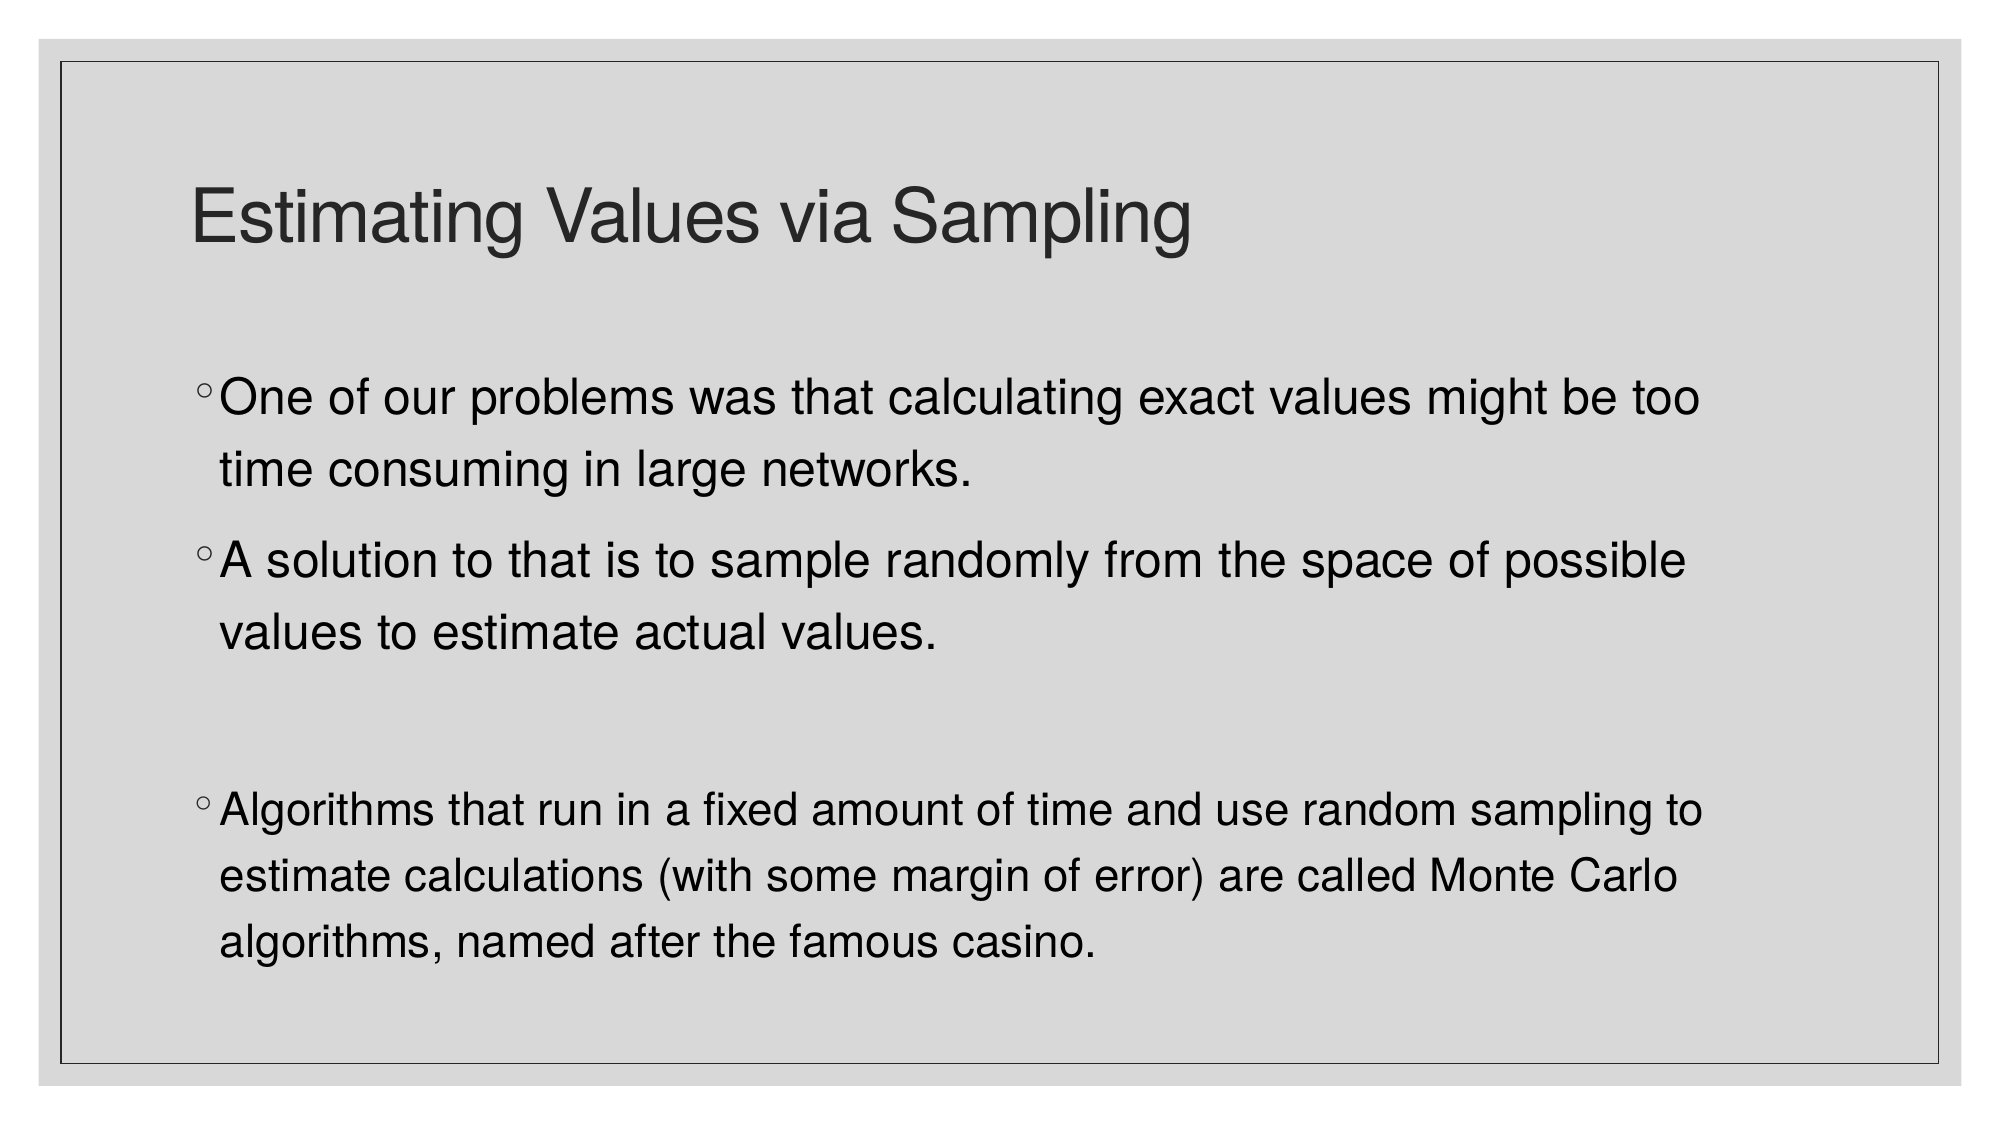

# Estimating Values via Sampling
One of our problems was that calculating exact values might be too time consuming in large networks.
A solution to that is to sample randomly from the space of possible values to estimate actual values.

Algorithms that run in a fixed amount of time and use random sampling to estimate calculations (with some margin of error) are called Monte Carlo algorithms, named after the famous casino.